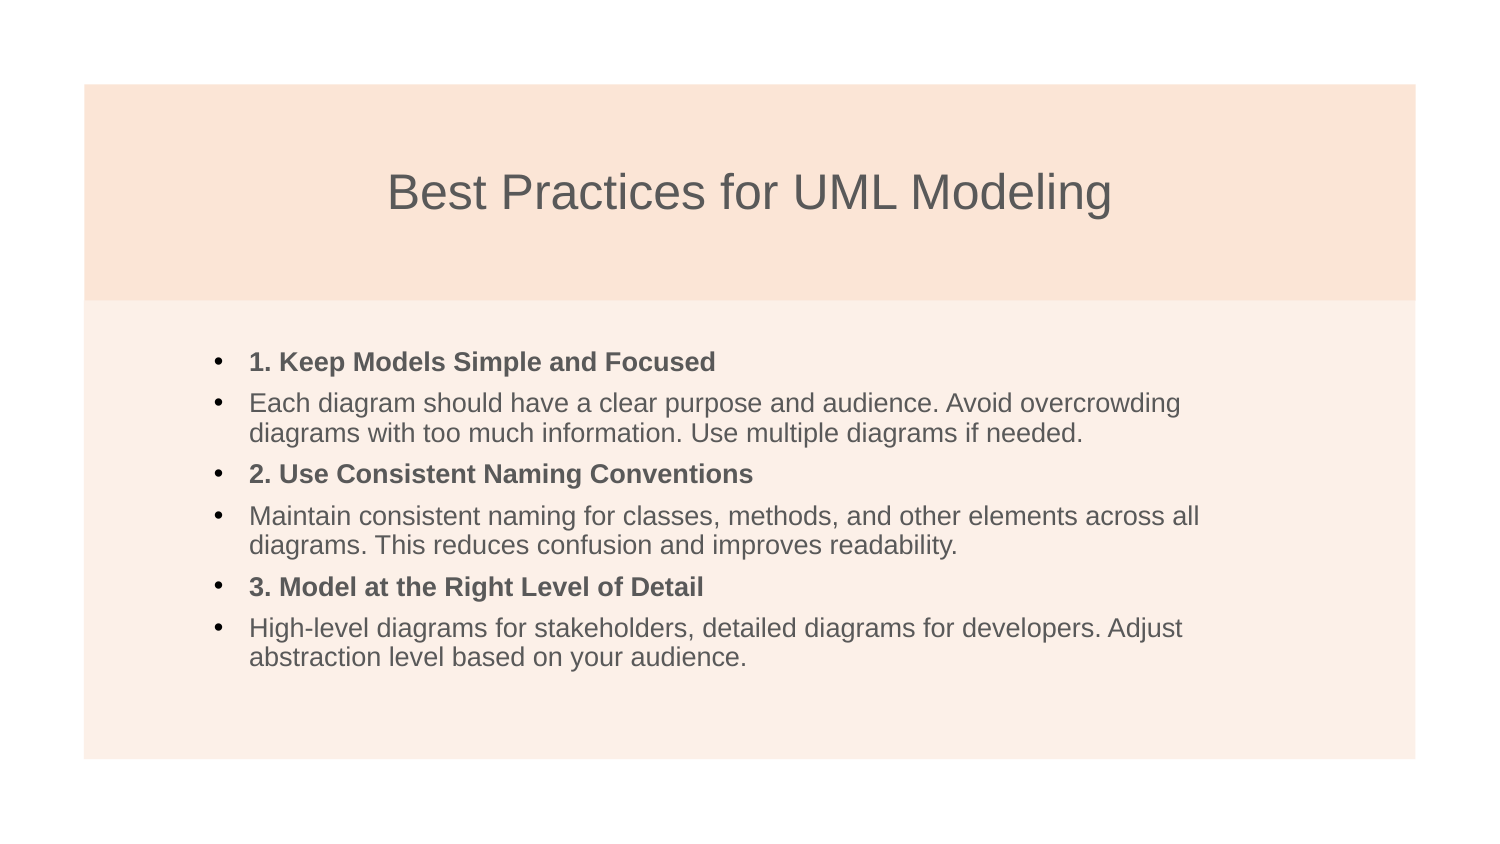

Best Practices for UML Modeling

1. Keep Models Simple and Focused
Each diagram should have a clear purpose and audience. Avoid overcrowding diagrams with too much information. Use multiple diagrams if needed.
2. Use Consistent Naming Conventions
Maintain consistent naming for classes, methods, and other elements across all diagrams. This reduces confusion and improves readability.
3. Model at the Right Level of Detail
High-level diagrams for stakeholders, detailed diagrams for developers. Adjust abstraction level based on your audience.